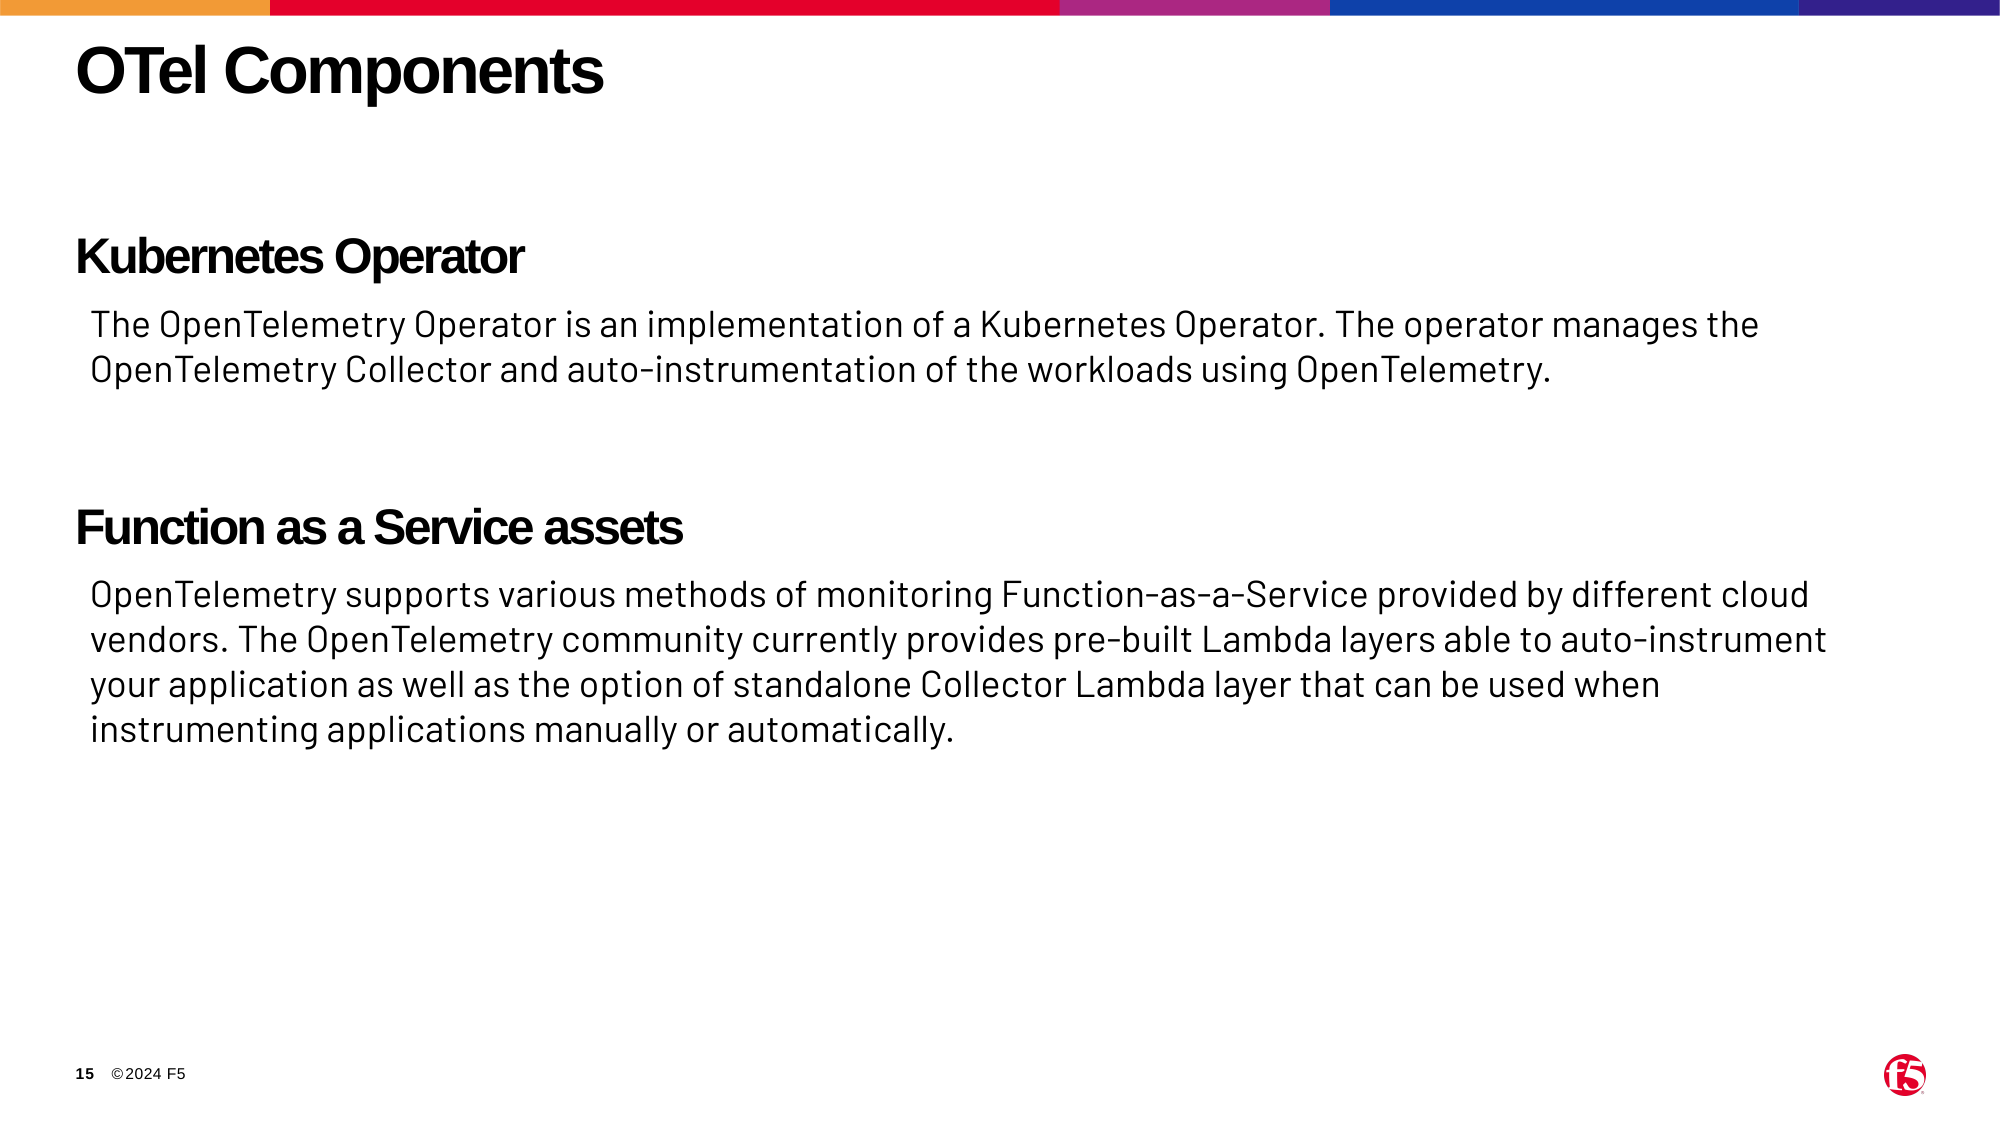

# OTel Components
Kubernetes Operator
The OpenTelemetry Operator is an implementation of a Kubernetes Operator. The operator manages the OpenTelemetry Collector and auto-instrumentation of the workloads using OpenTelemetry.

Function as a Service assets
OpenTelemetry supports various methods of monitoring Function-as-a-Service provided by different cloud vendors. The OpenTelemetry community currently provides pre-built Lambda layers able to auto-instrument your application as well as the option of standalone Collector Lambda layer that can be used when instrumenting applications manually or automatically.